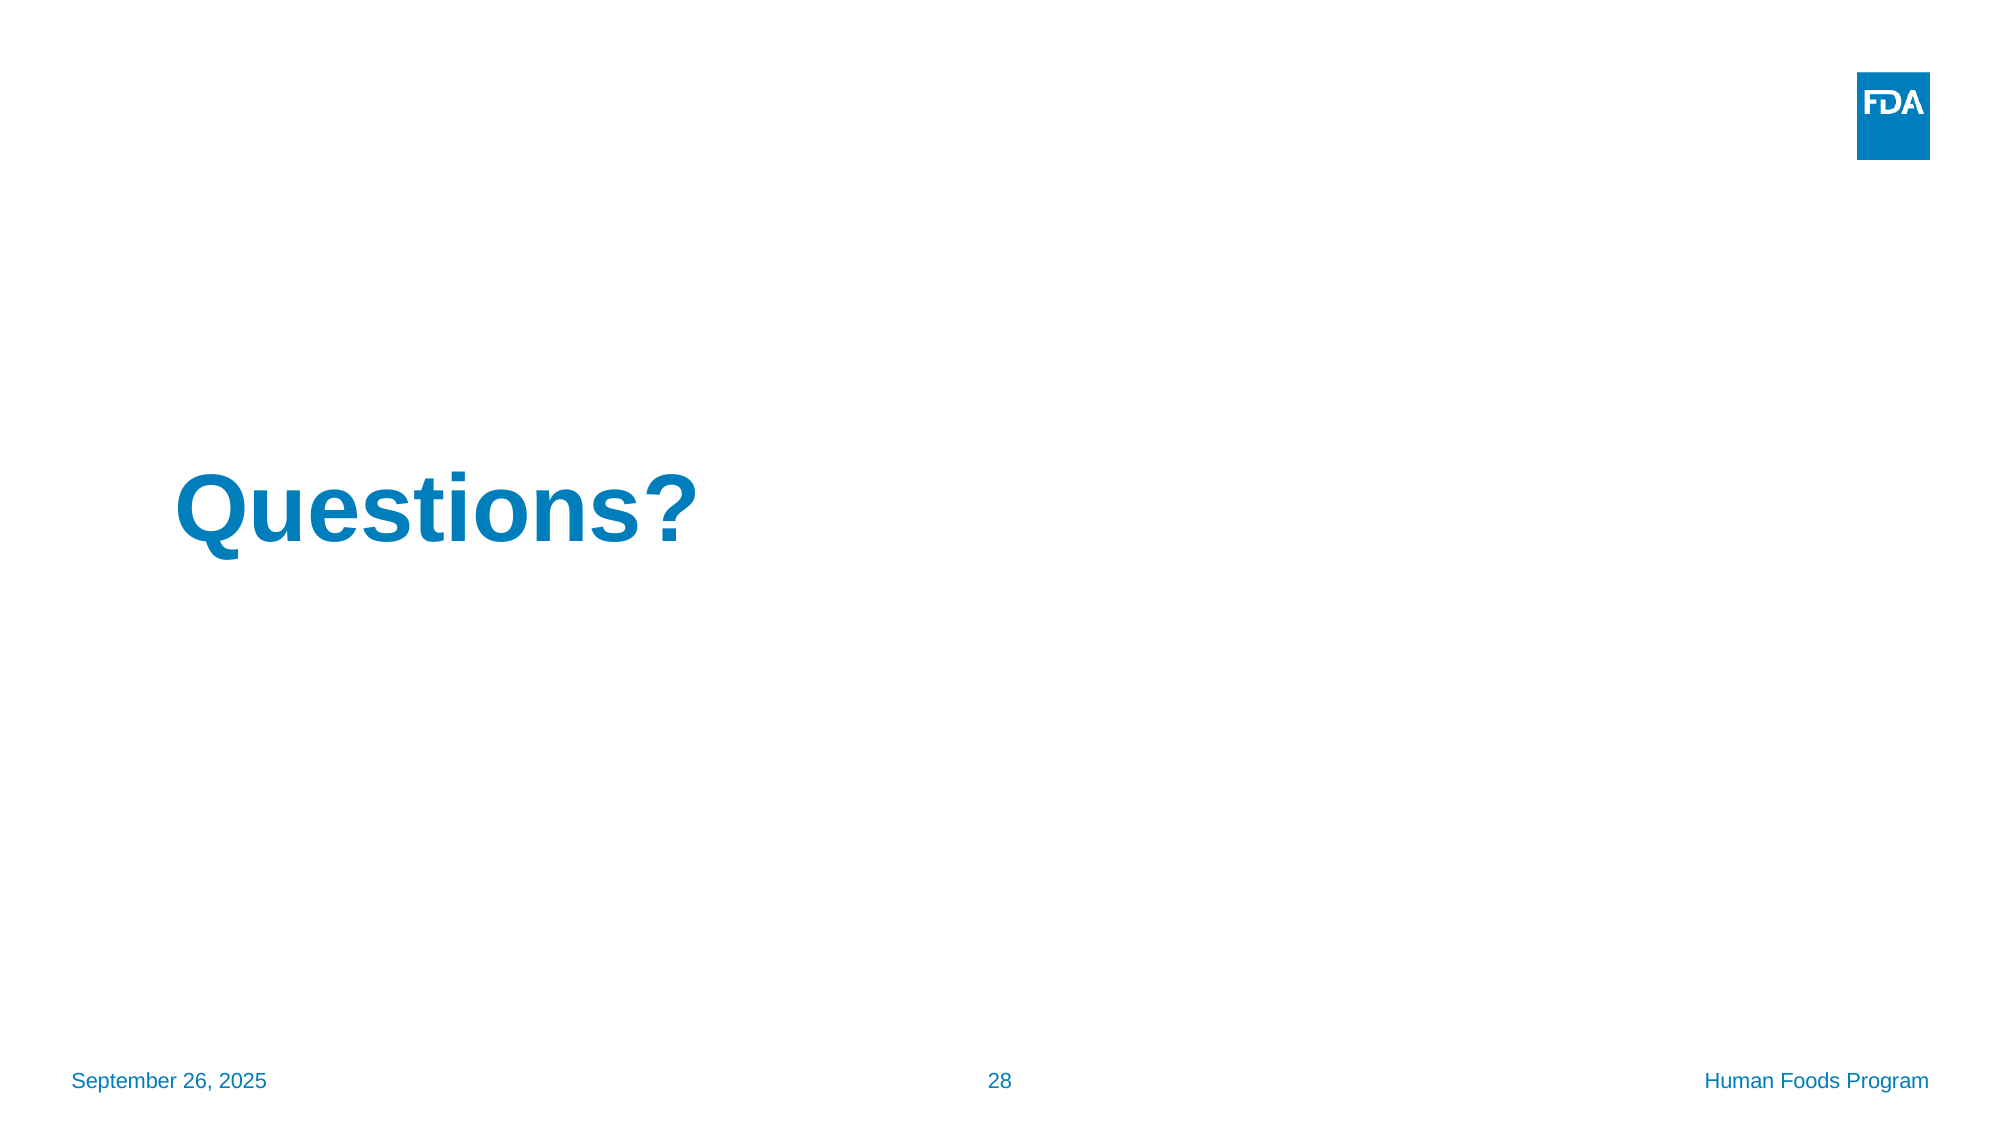

# Questions?
September 26, 2025
28
Human Foods Program